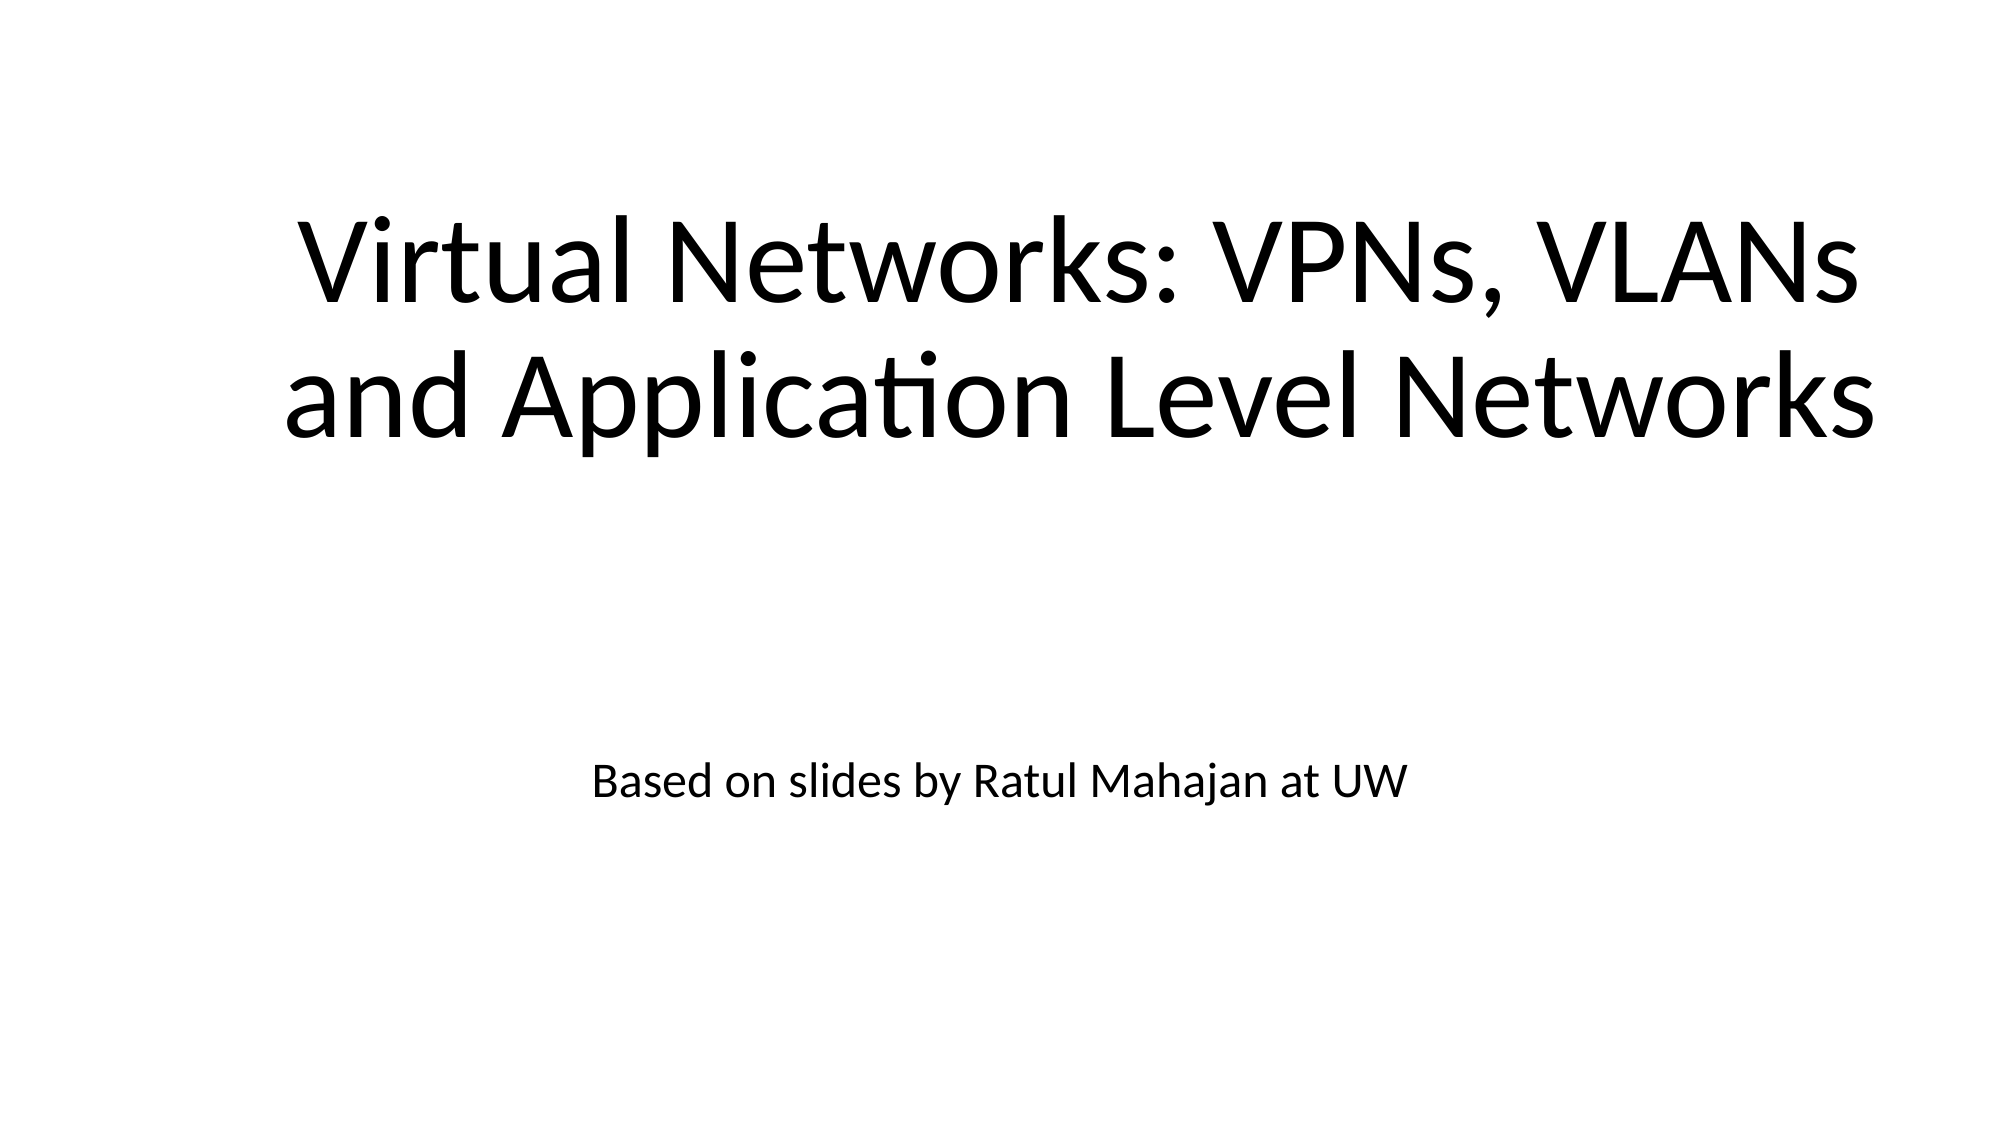

# Virtual Networks: VPNs, VLANs and Application Level Networks

Based on slides by Ratul Mahajan at UW